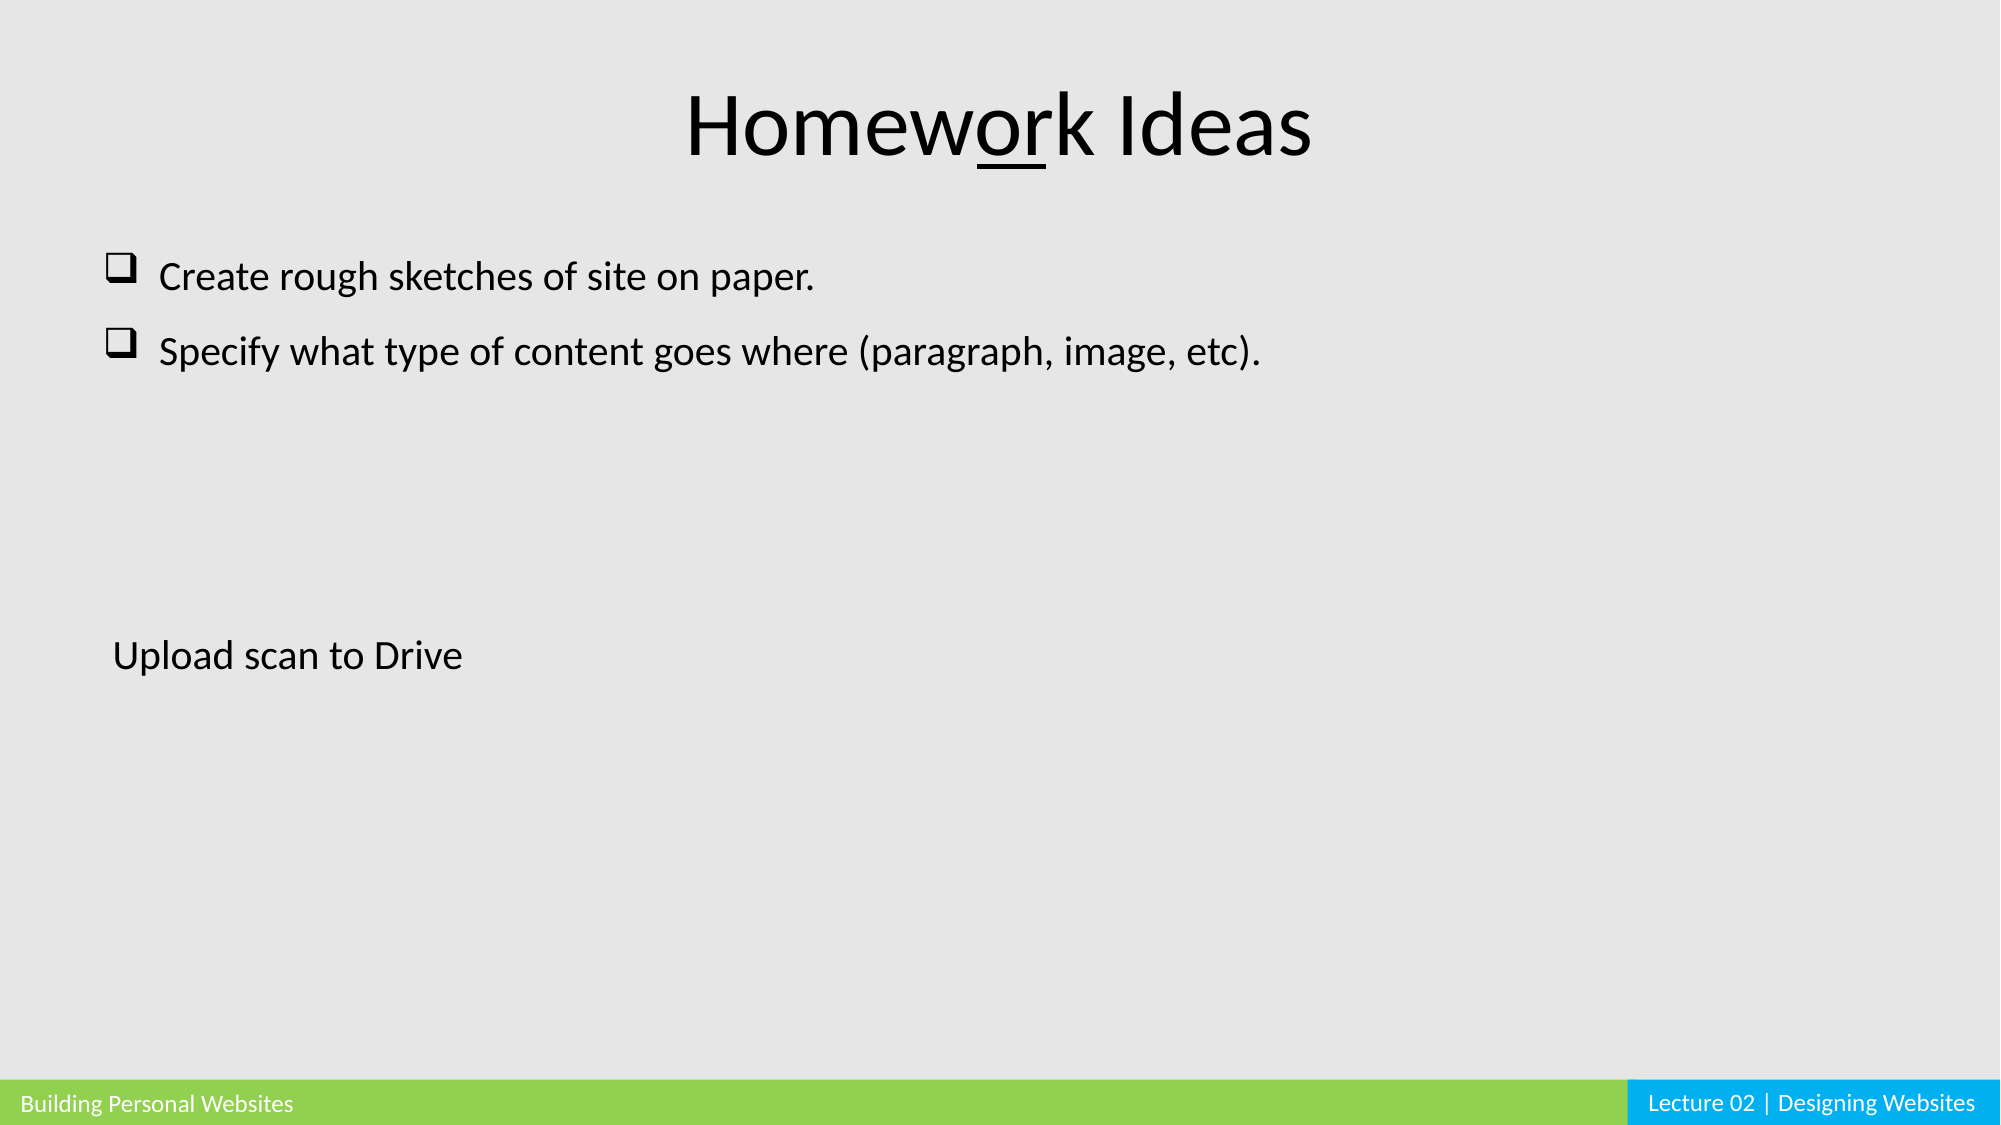

Homework Ideas
Create rough sketches of site on paper.
Specify what type of content goes where (paragraph, image, etc).

Upload scan to Drive
Lecture 02 | Designing Websites

Building Personal Websites